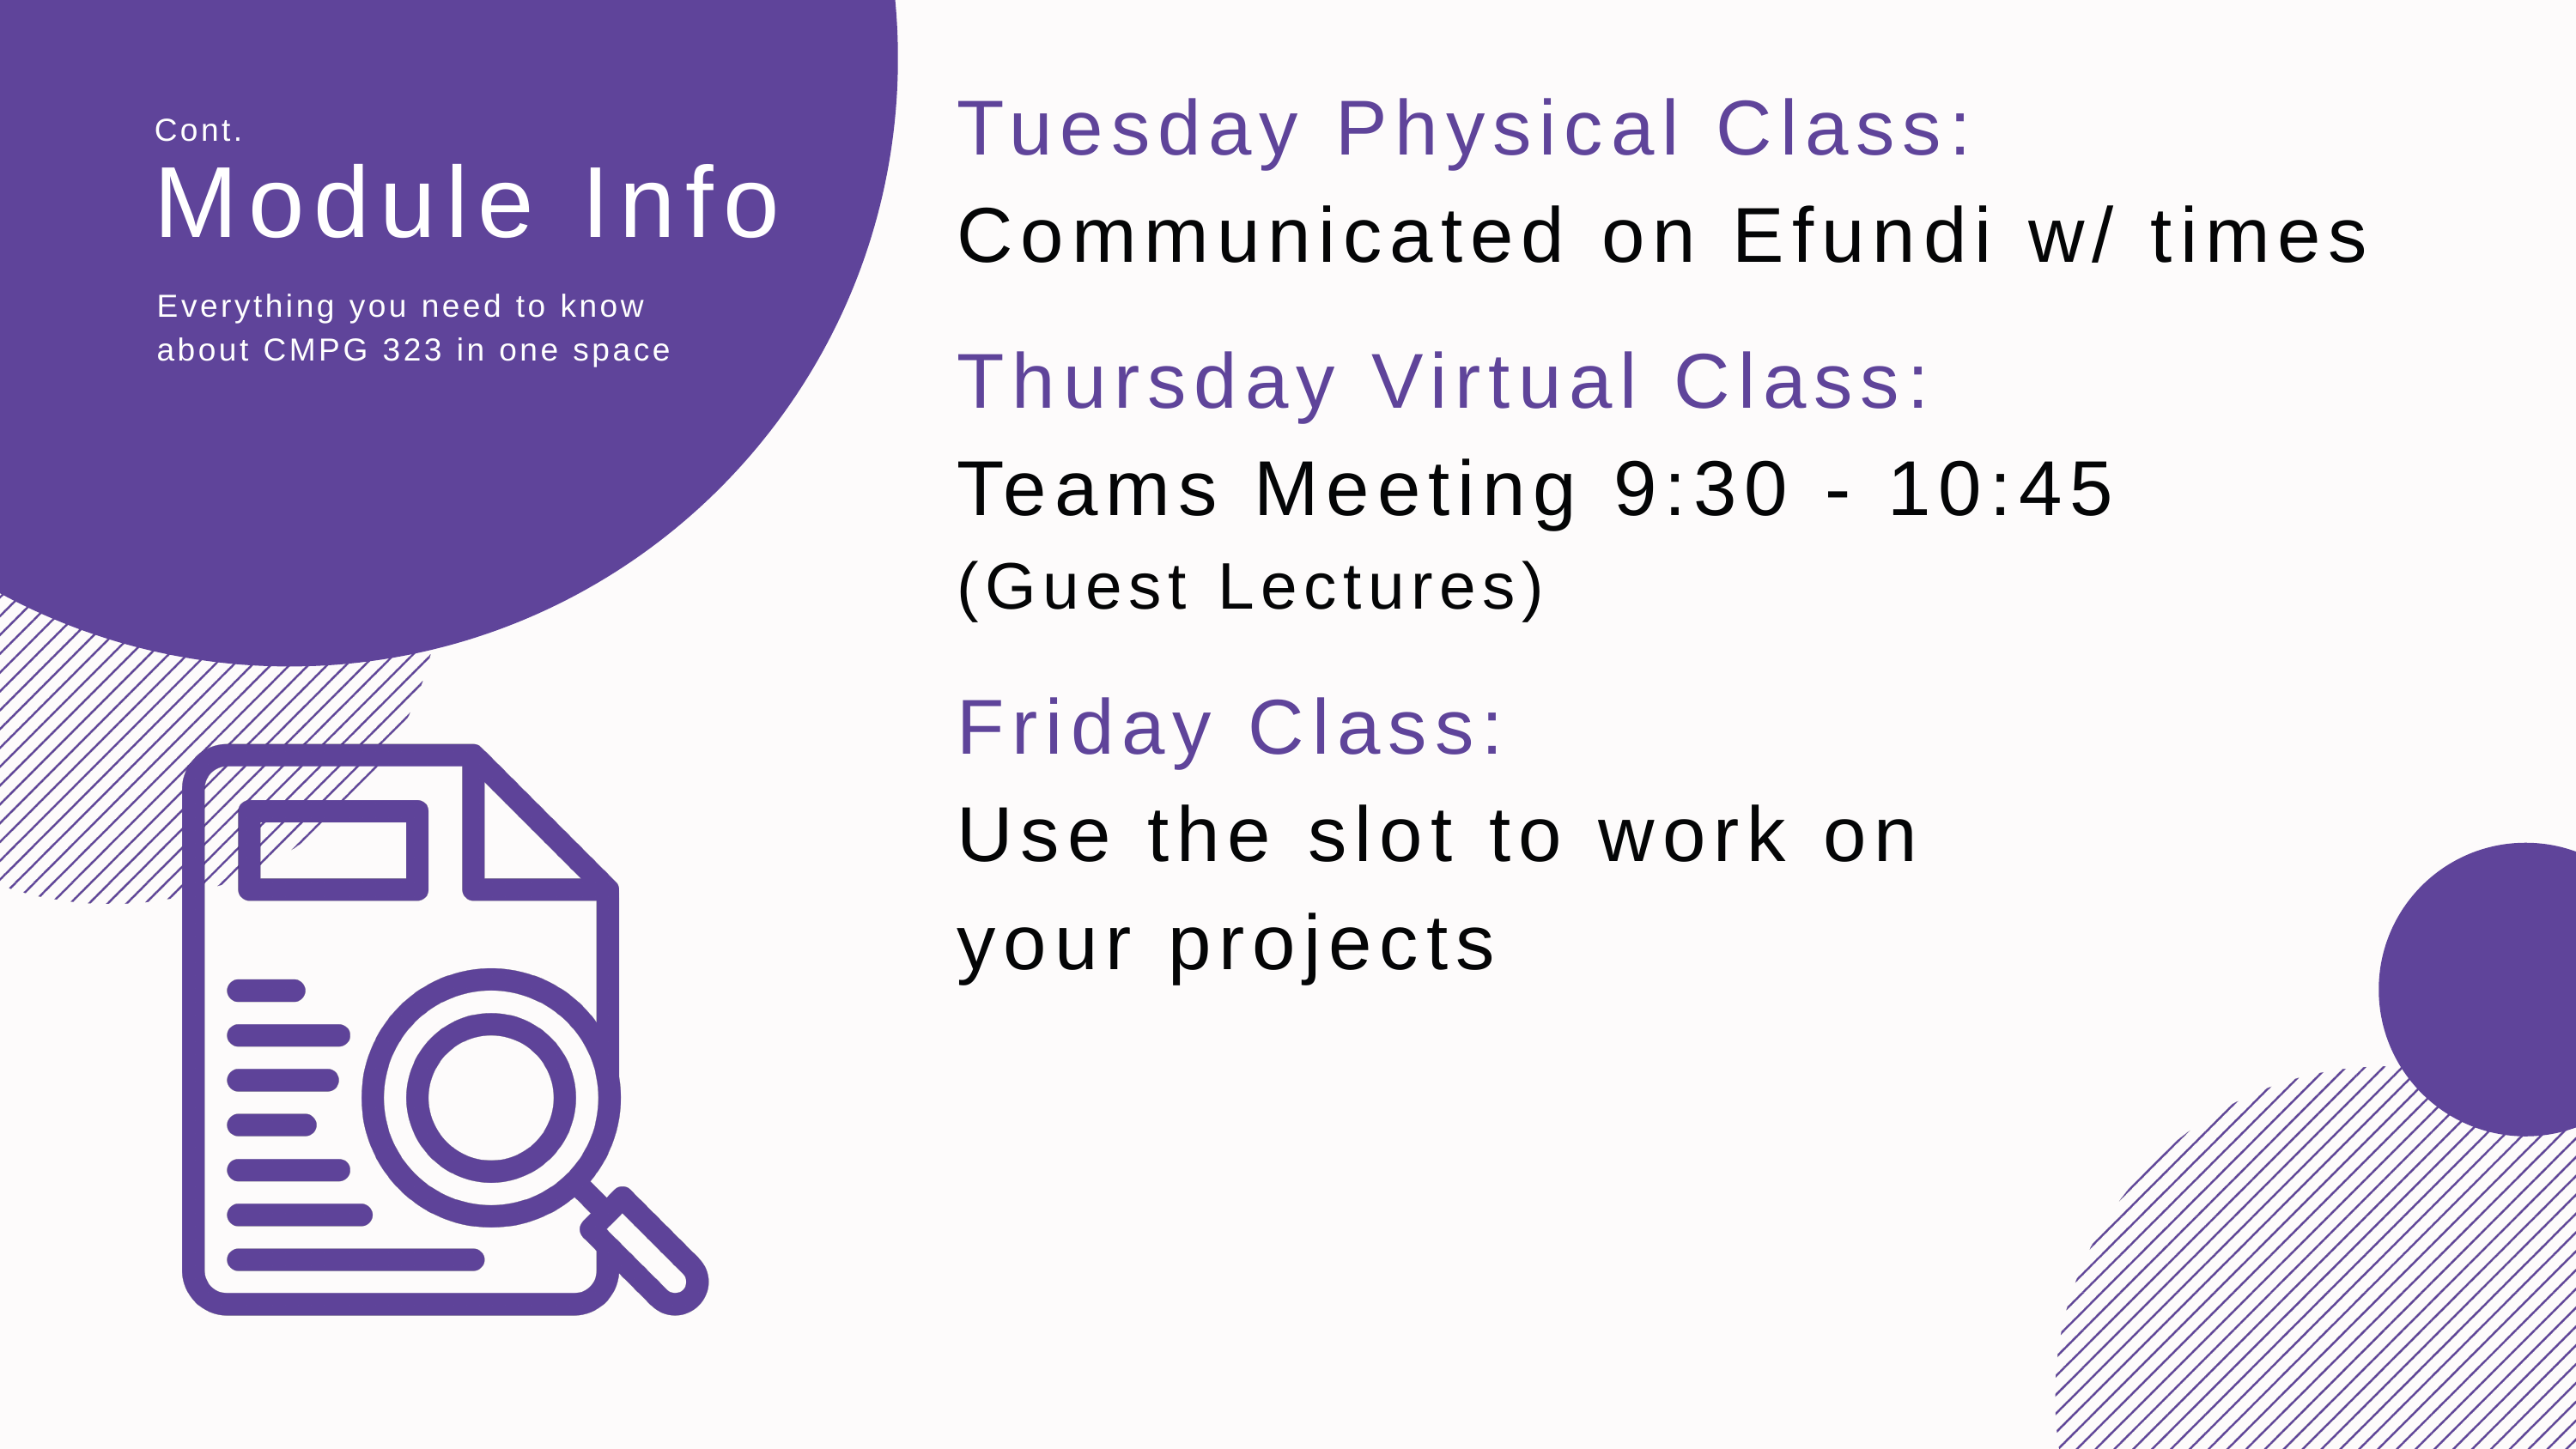

Tuesday Physical Class:
Communicated on Efundi w/ times
Cont.
Module Info

Everything you need to know about CMPG 323 in one space
Thursday Virtual Class:
Teams Meeting 9:30 - 10:45
(Guest Lectures)
Friday Class:
Use the slot to work on your projects